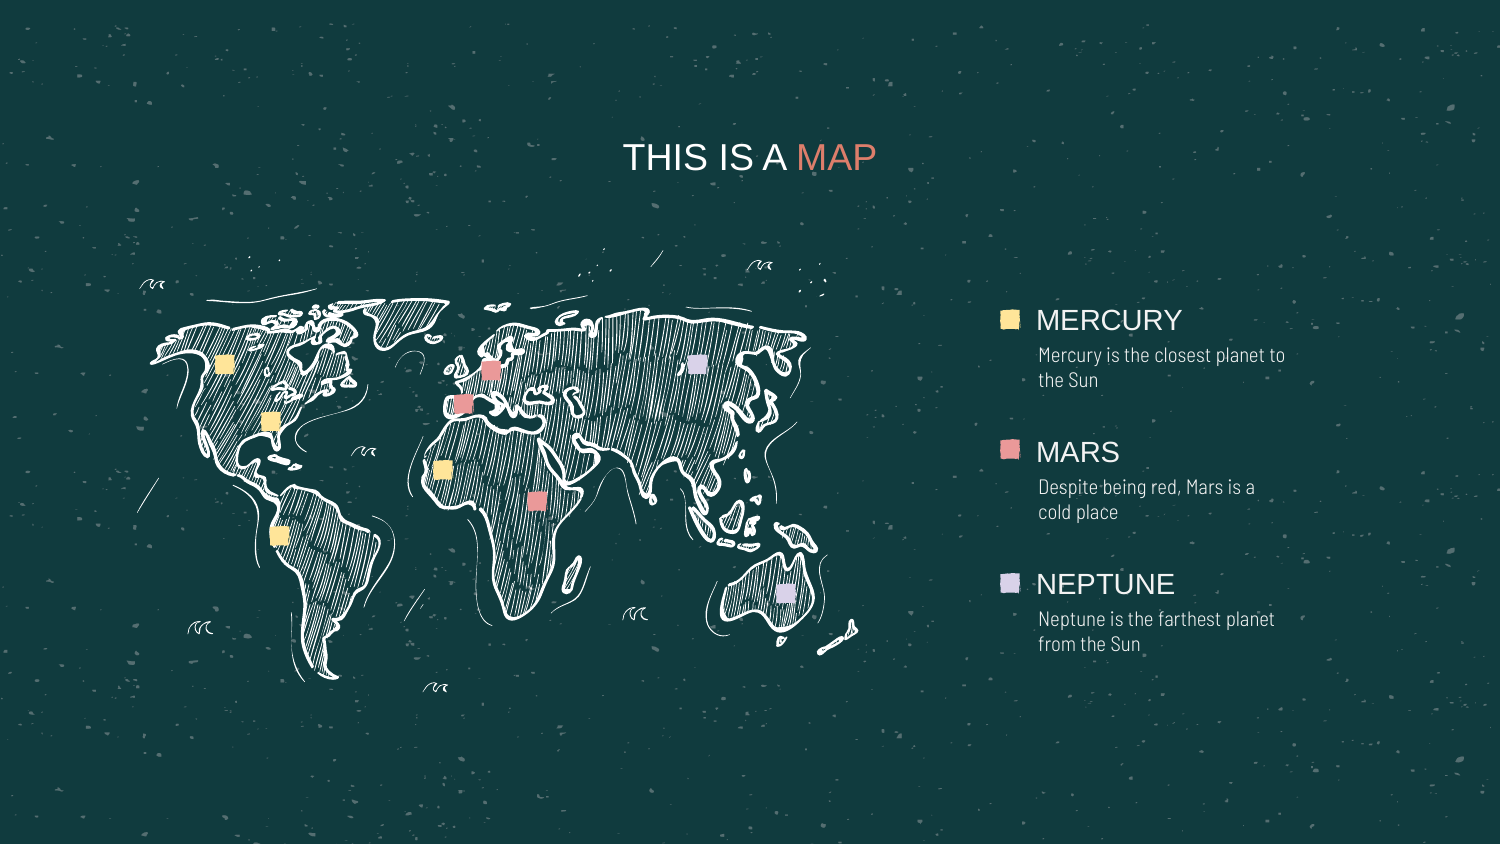

# THIS IS A MAP

MERCURY

Mercury is the closest planet to the Sun

MARS

Despite being red, Mars is a cold place

NEPTUNE

Neptune is the farthest planet from the Sun